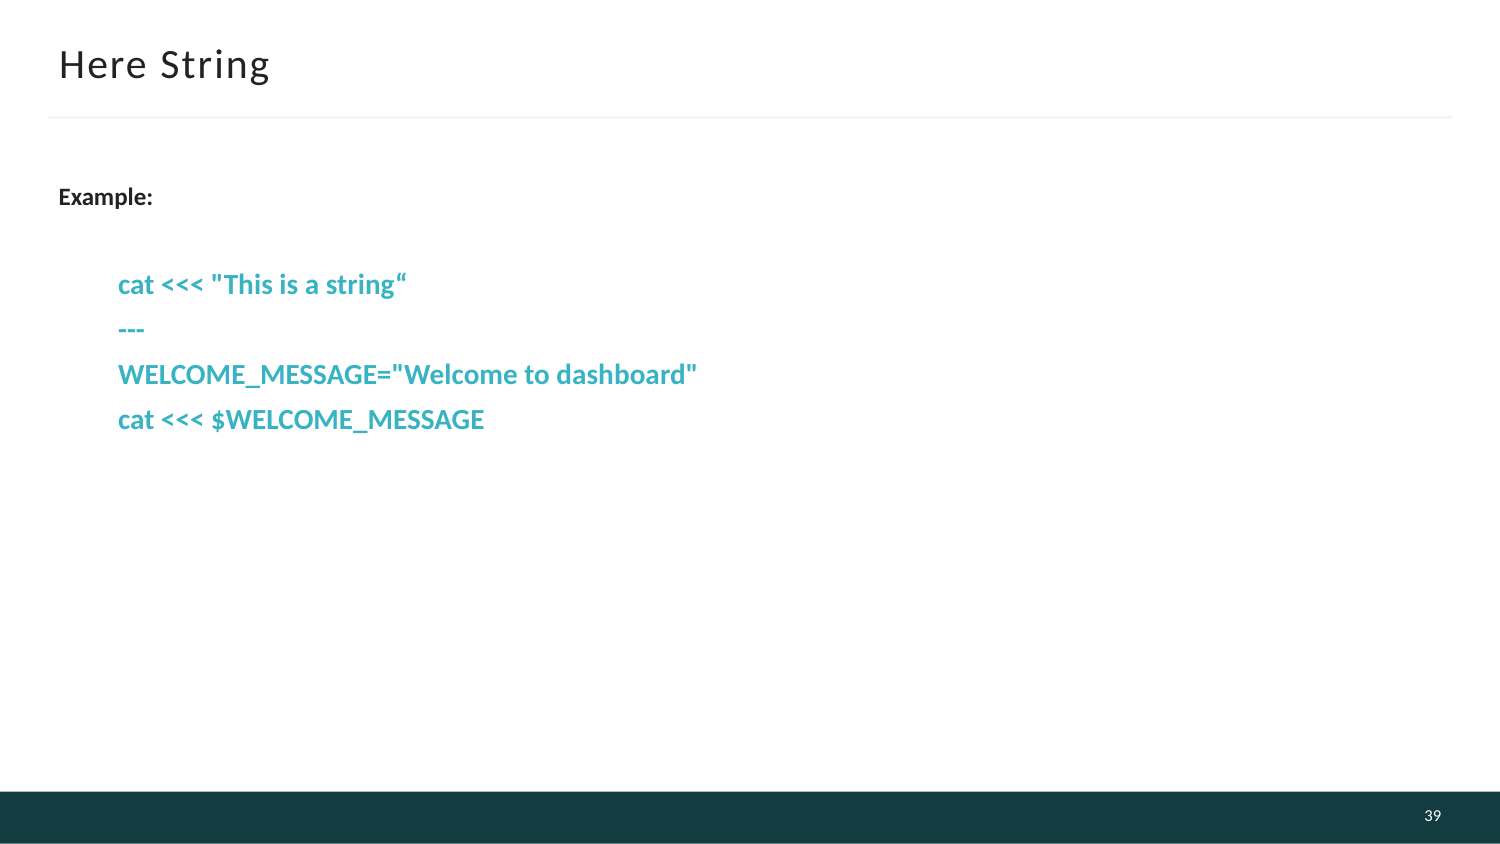

# Here String
Example:

cat <<< "This is a string“
---
WELCOME_MESSAGE="Welcome to dashboard"
cat <<< $WELCOME_MESSAGE
39